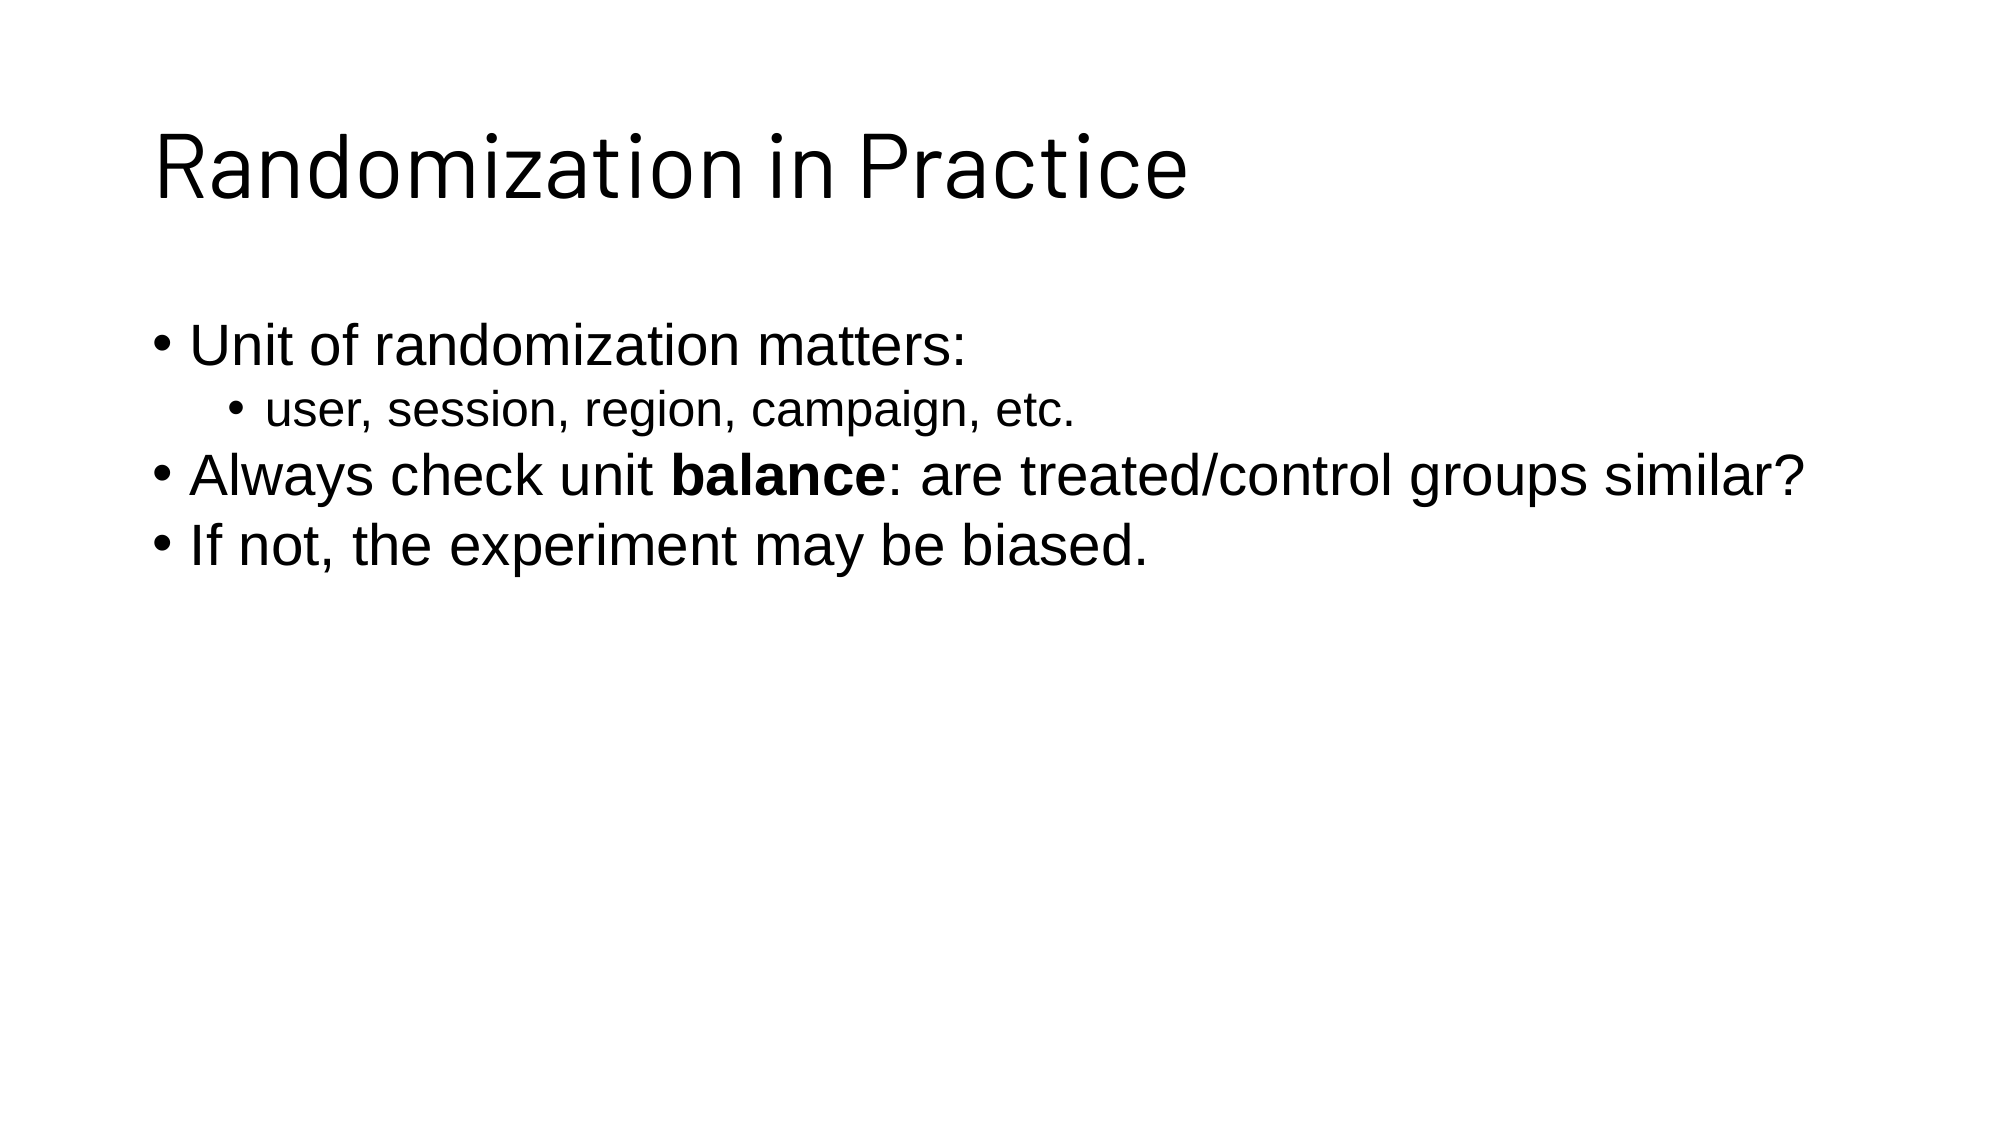

# Randomization in Practice
Unit of randomization matters:
user, session, region, campaign, etc.
Always check unit balance: are treated/control groups similar?
If not, the experiment may be biased.